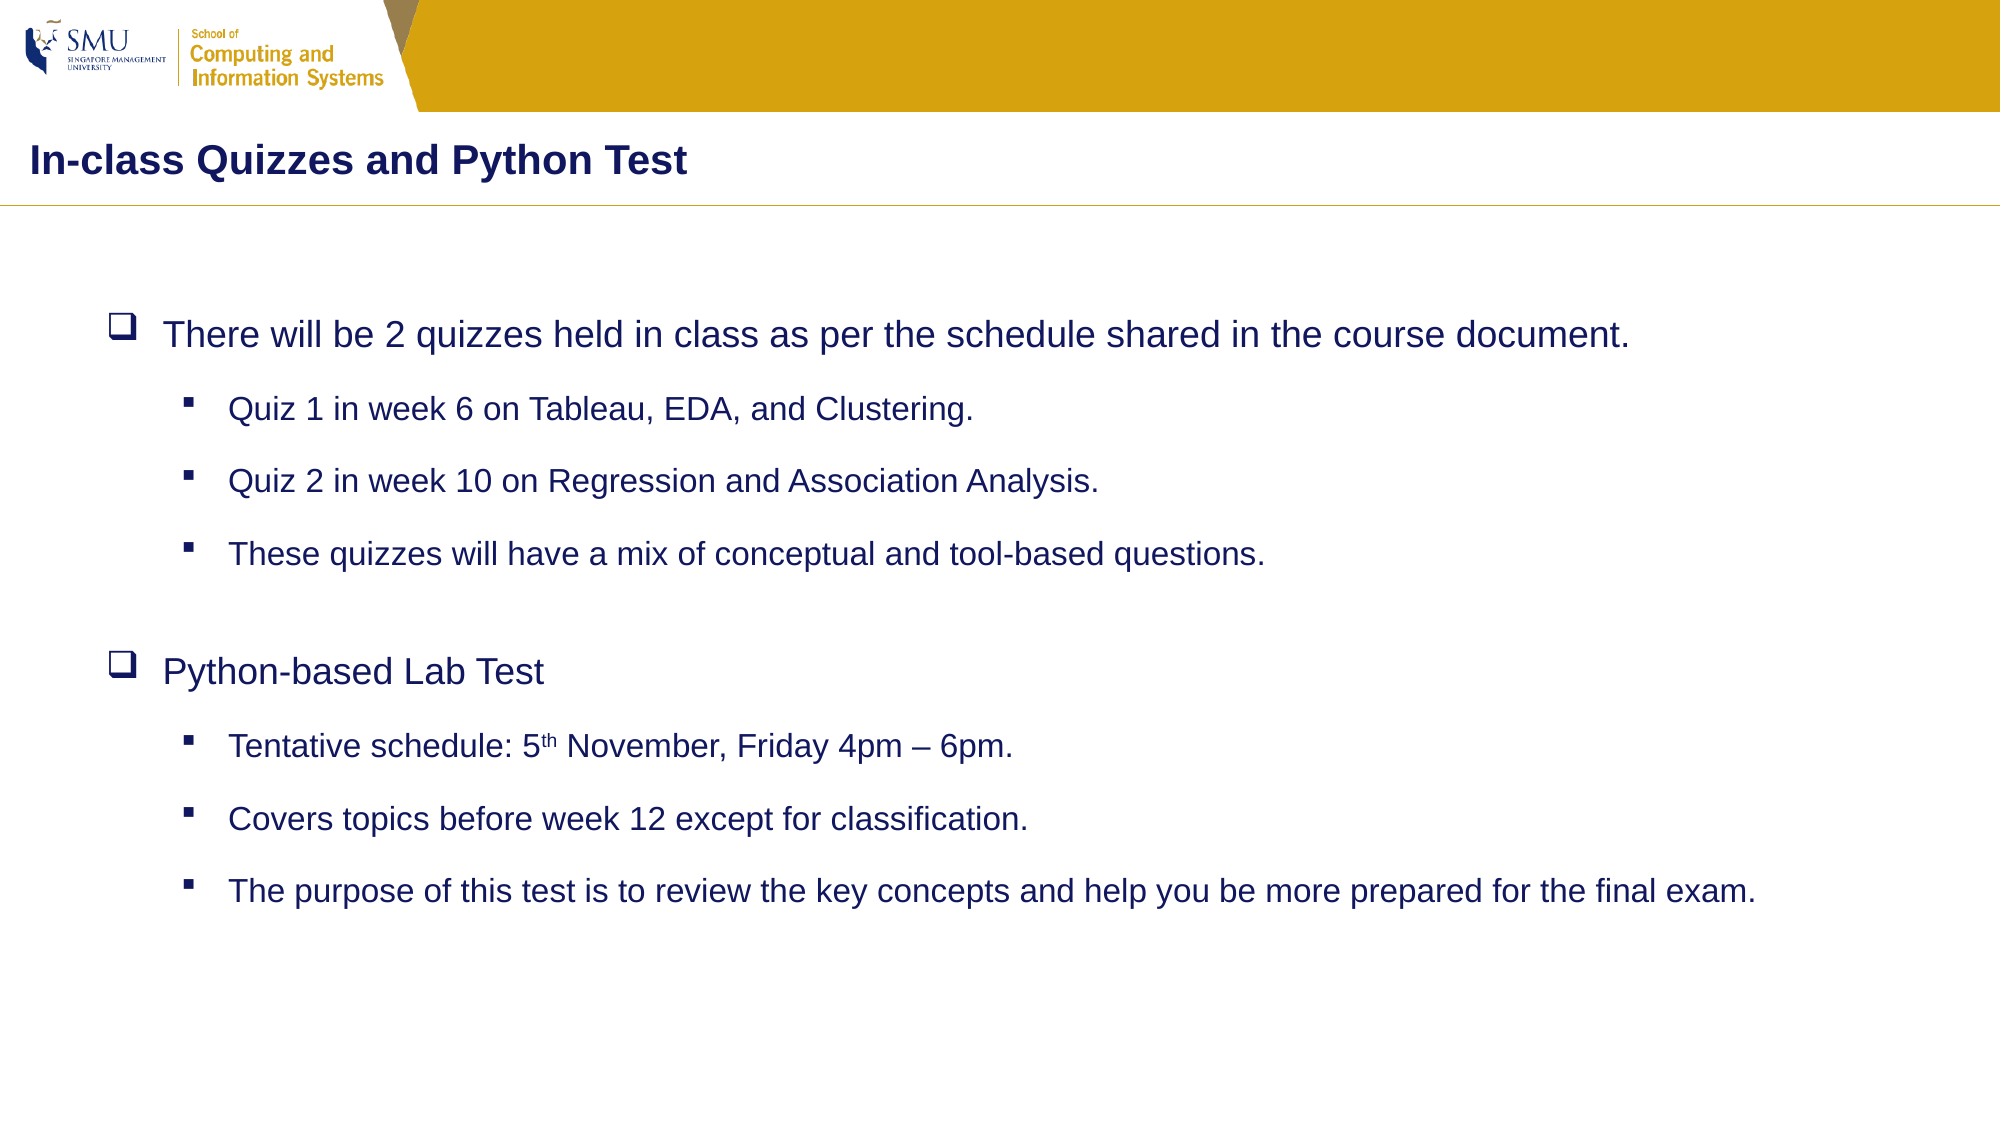

In-class Quizzes and Python Test
There will be 2 quizzes held in class as per the schedule shared in the course document.
Quiz 1 in week 6 on Tableau, EDA, and Clustering.
Quiz 2 in week 10 on Regression and Association Analysis.
These quizzes will have a mix of conceptual and tool-based questions.

Python-based Lab Test
Tentative schedule: 5th November, Friday 4pm – 6pm.
Covers topics before week 12 except for classification.
The purpose of this test is to review the key concepts and help you be more prepared for the final exam.